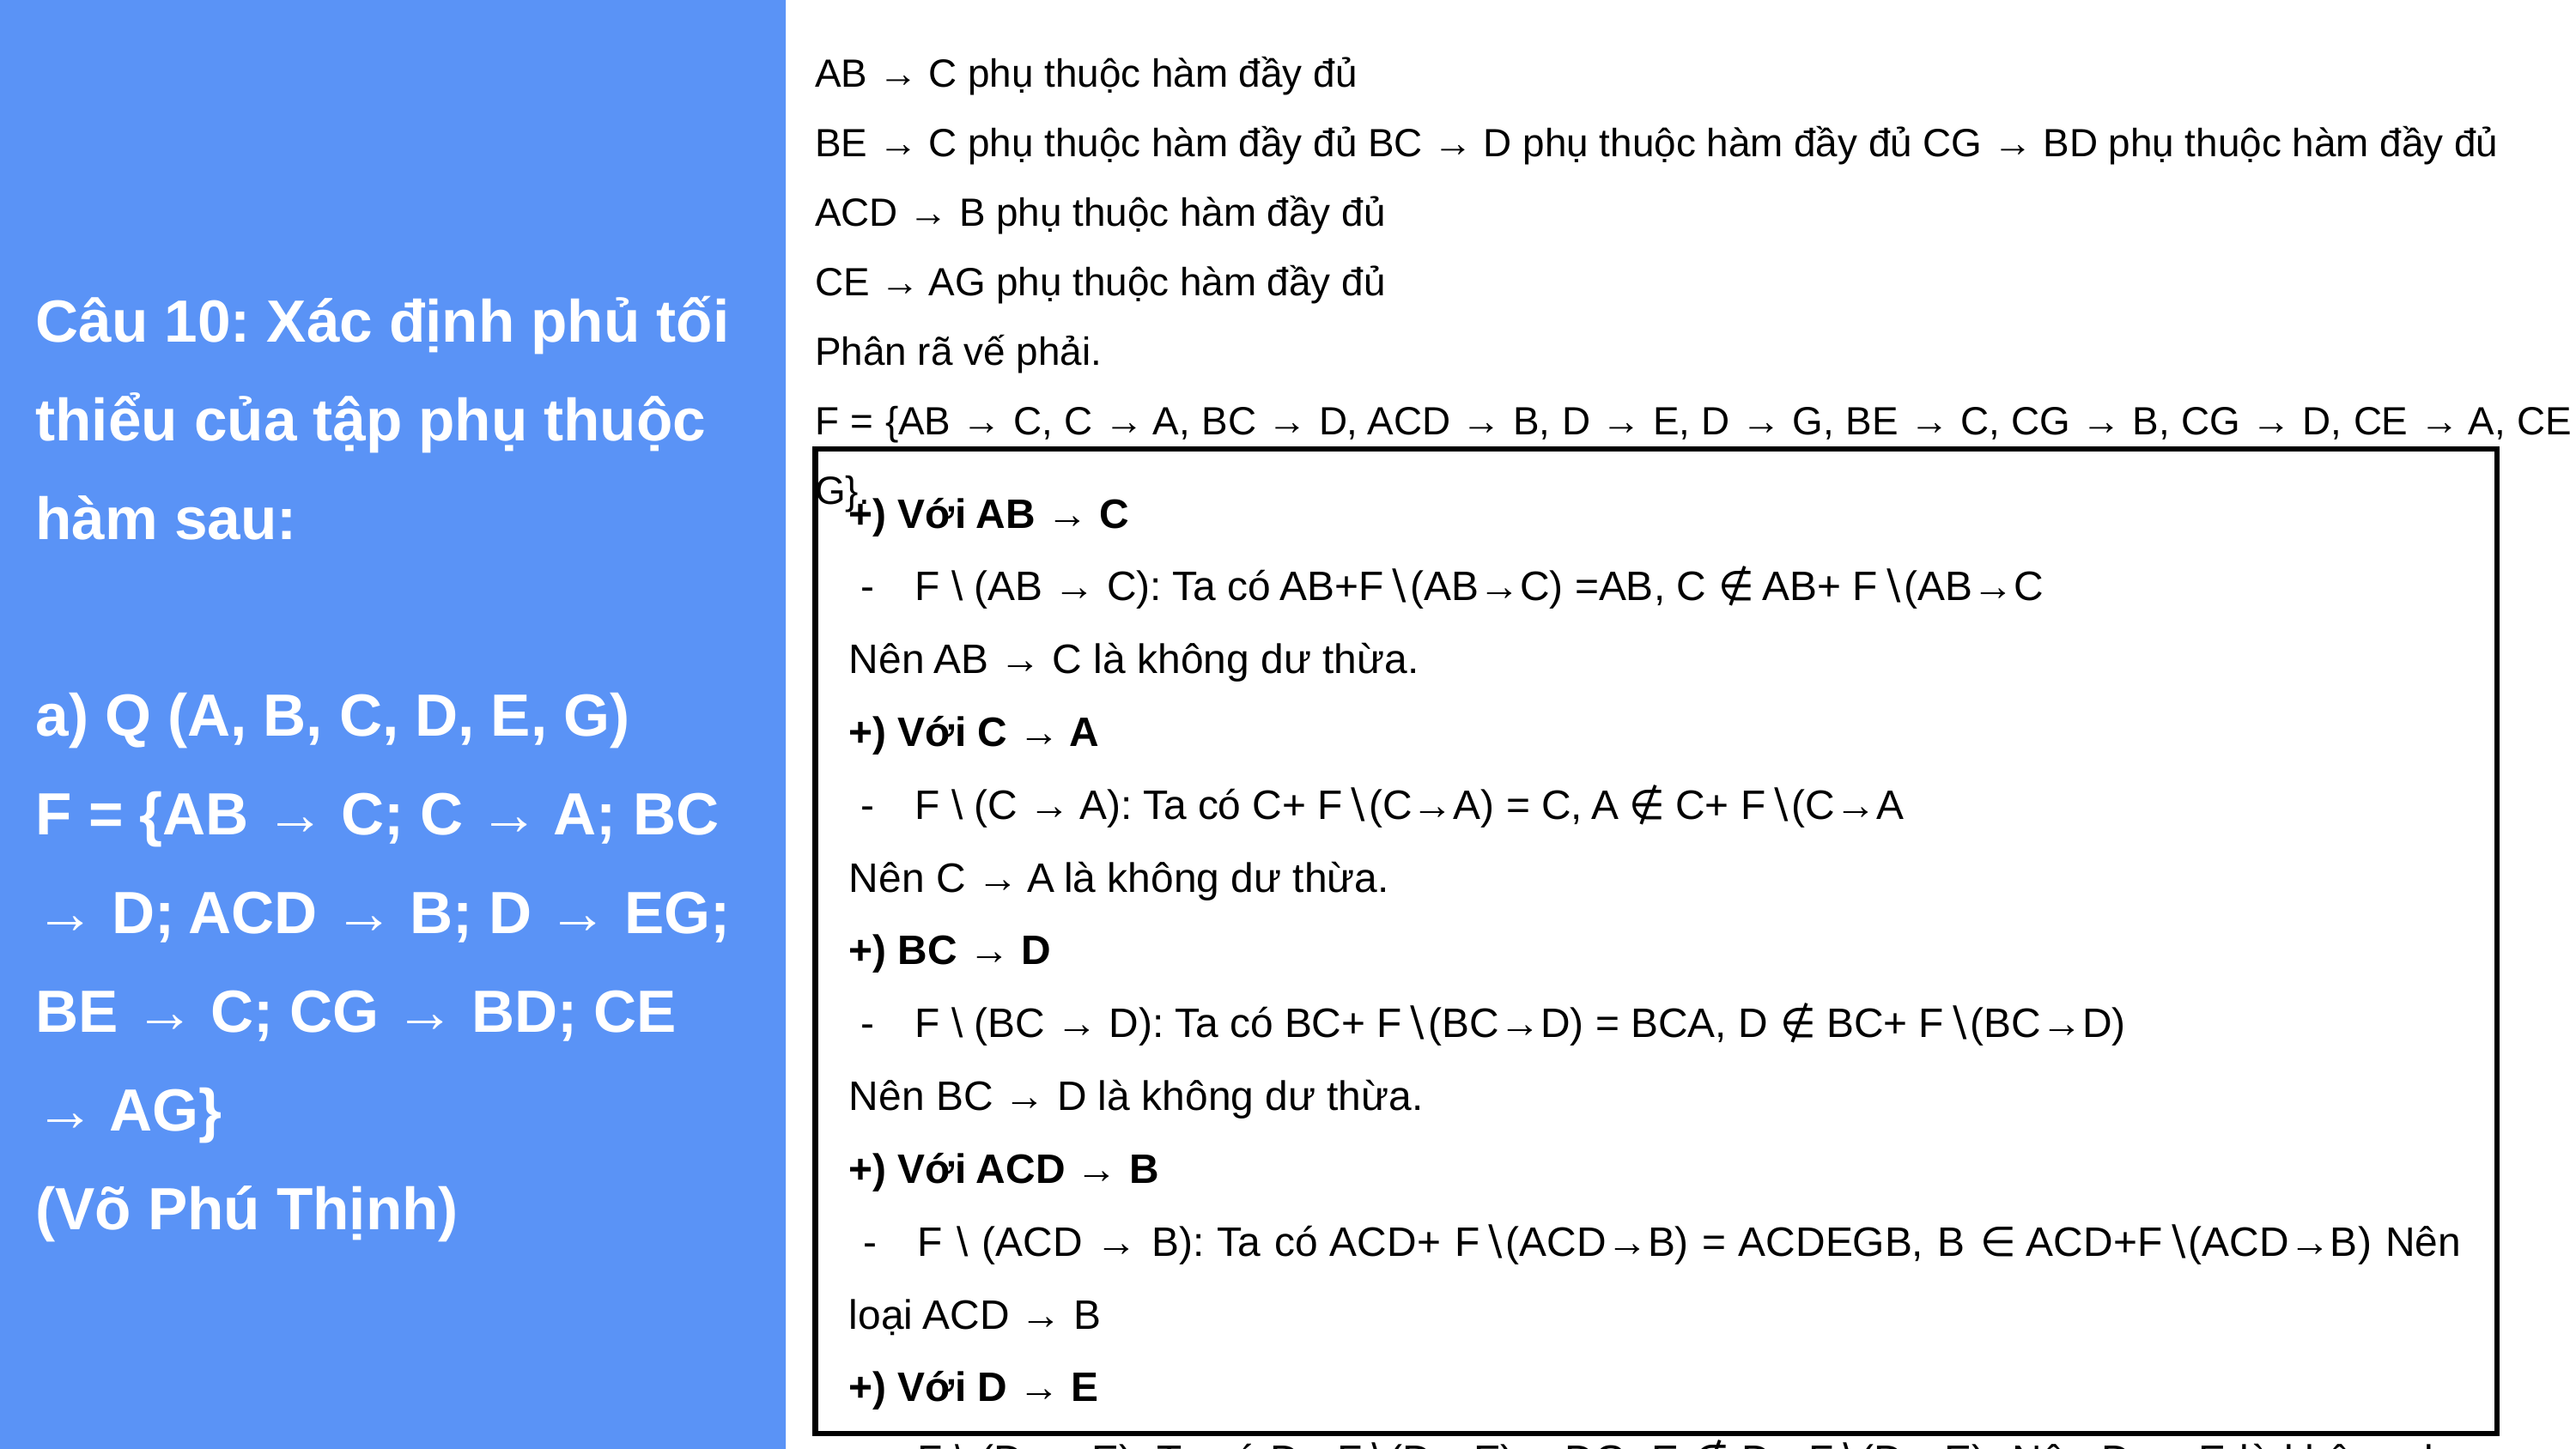

AB → C phụ thuộc hàm đầy đủ
BE → C phụ thuộc hàm đầy đủ BC → D phụ thuộc hàm đầy đủ CG → BD phụ thuộc hàm đầy đủ
ACD → B phụ thuộc hàm đầy đủ
CE → AG phụ thuộc hàm đầy đủ
Phân rã vế phải.
F = {AB → C, C → A, BC → D, ACD → B, D → E, D → G, BE → C, CG → B, CG → D, CE → A, CE → G}.
Câu 10: Xác định phủ tối thiểu của tập phụ thuộc hàm sau:

a) Q (A, B, C, D, E, G)
F = {AB → C; C → A; BC → D; ACD → B; D → EG; BE → C; CG → BD; CE → AG}
(Võ Phú Thịnh)

+) Với AB → C
 - F \ (AB → C): Ta có AB+F∖(AB→C) =AB, C ∉ AB+ F∖(AB→C
Nên AB → C là không dư thừa.
+) Với C → A
 - F \ (C → A): Ta có C+ F∖(C→A) = C, A ∉ C+ F∖(C→A
Nên C → A là không dư thừa.
+) BC → D
 - F \ (BC → D): Ta có BC+ F∖(BC→D) = BCA, D ∉ BC+ F∖(BC→D)
Nên BC → D là không dư thừa.
+) Với ACD → B
 - F \ (ACD → B): Ta có ACD+ F∖(ACD→B) = ACDEGB, B ∈ ACD+F∖(ACD→B) Nên loại ACD → B
+) Với D → E
 - F \ (D → E): Ta có D+ F∖(D→E) = DG, E ∉ D+ F∖(D→E)  Nên D → E là không dư thừa.